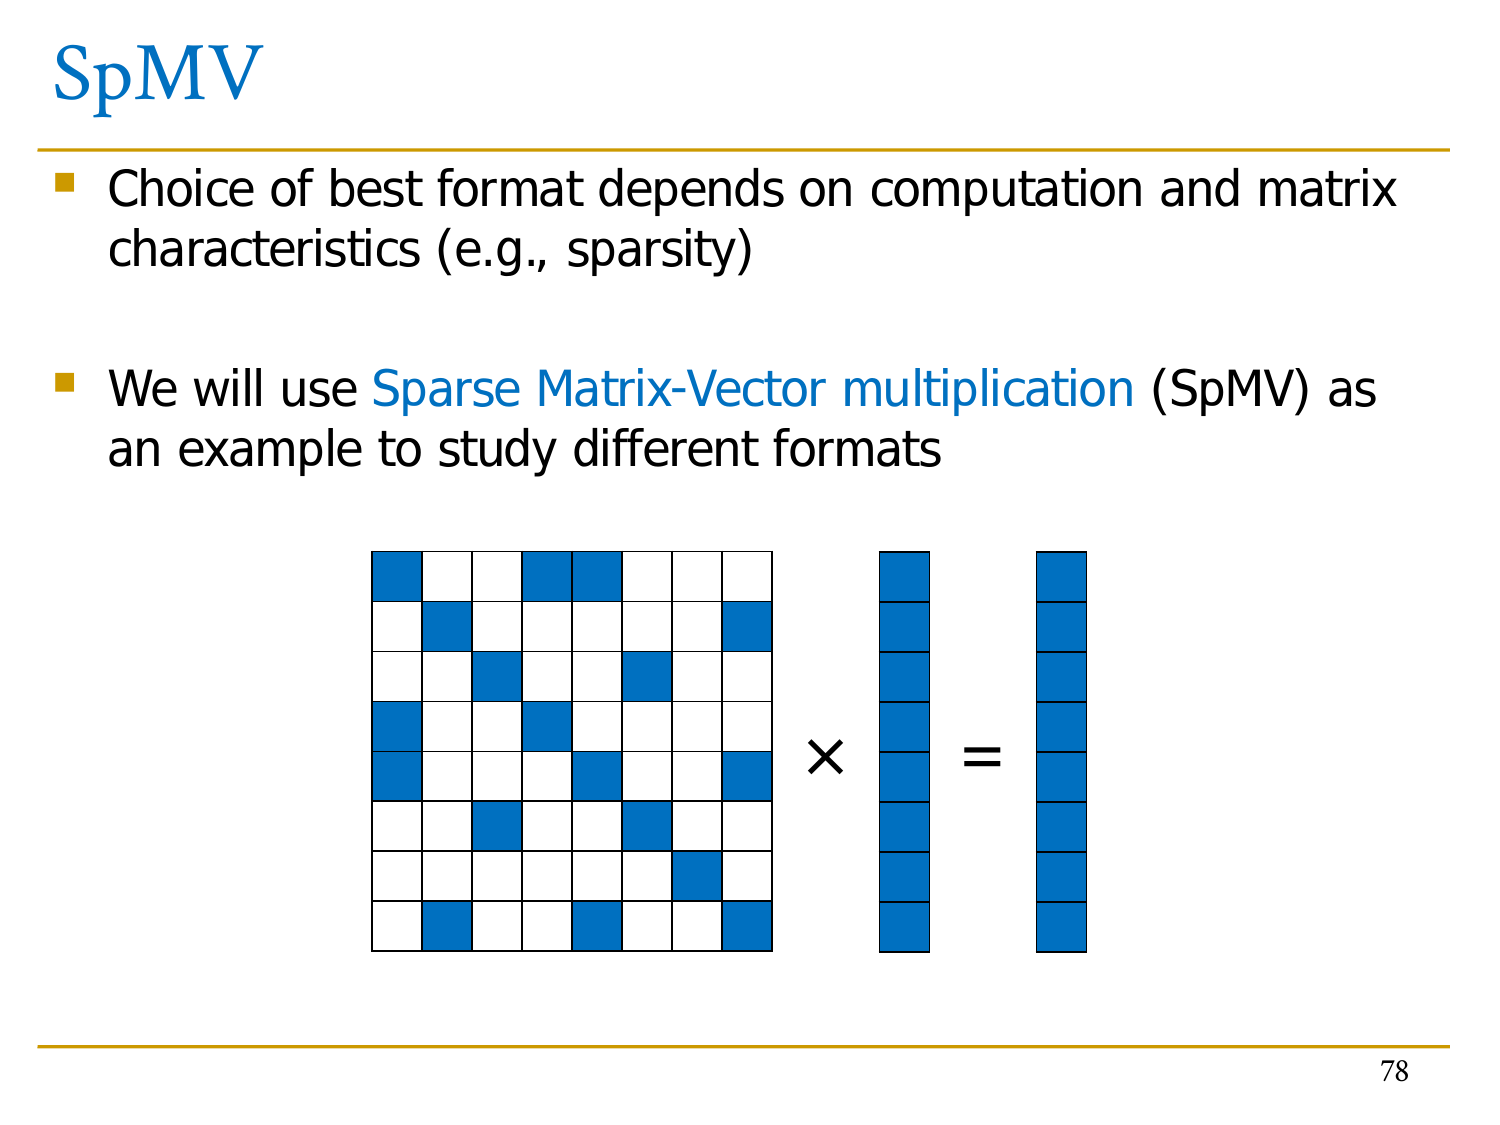

# SpMV
Choice of best format depends on computation and matrix characteristics (e.g., sparsity)

We will use Sparse Matrix-Vector multiplication (SpMV) as an example to study different formats

|  |  |  |  |  |  |  |  |
| --- | --- | --- | --- | --- | --- | --- | --- |
|  |  |  |  |  |  |  |  |
|  |  |  |  |  |  |  |  |
|  |  |  |  |  |  |  |  |
|  |  |  |  |  |  |  |  |
|  |  |  |  |  |  |  |  |
|  |  |  |  |  |  |  |  |
|  |  |  |  |  |  |  |  |
|  |
| --- |
|  |
|  |
|  |
|  |
|  |
|  |
|  |
|  |
| --- |
|  |
|  |
|  |
|  |
|  |
|  |
|  |
×
=
78